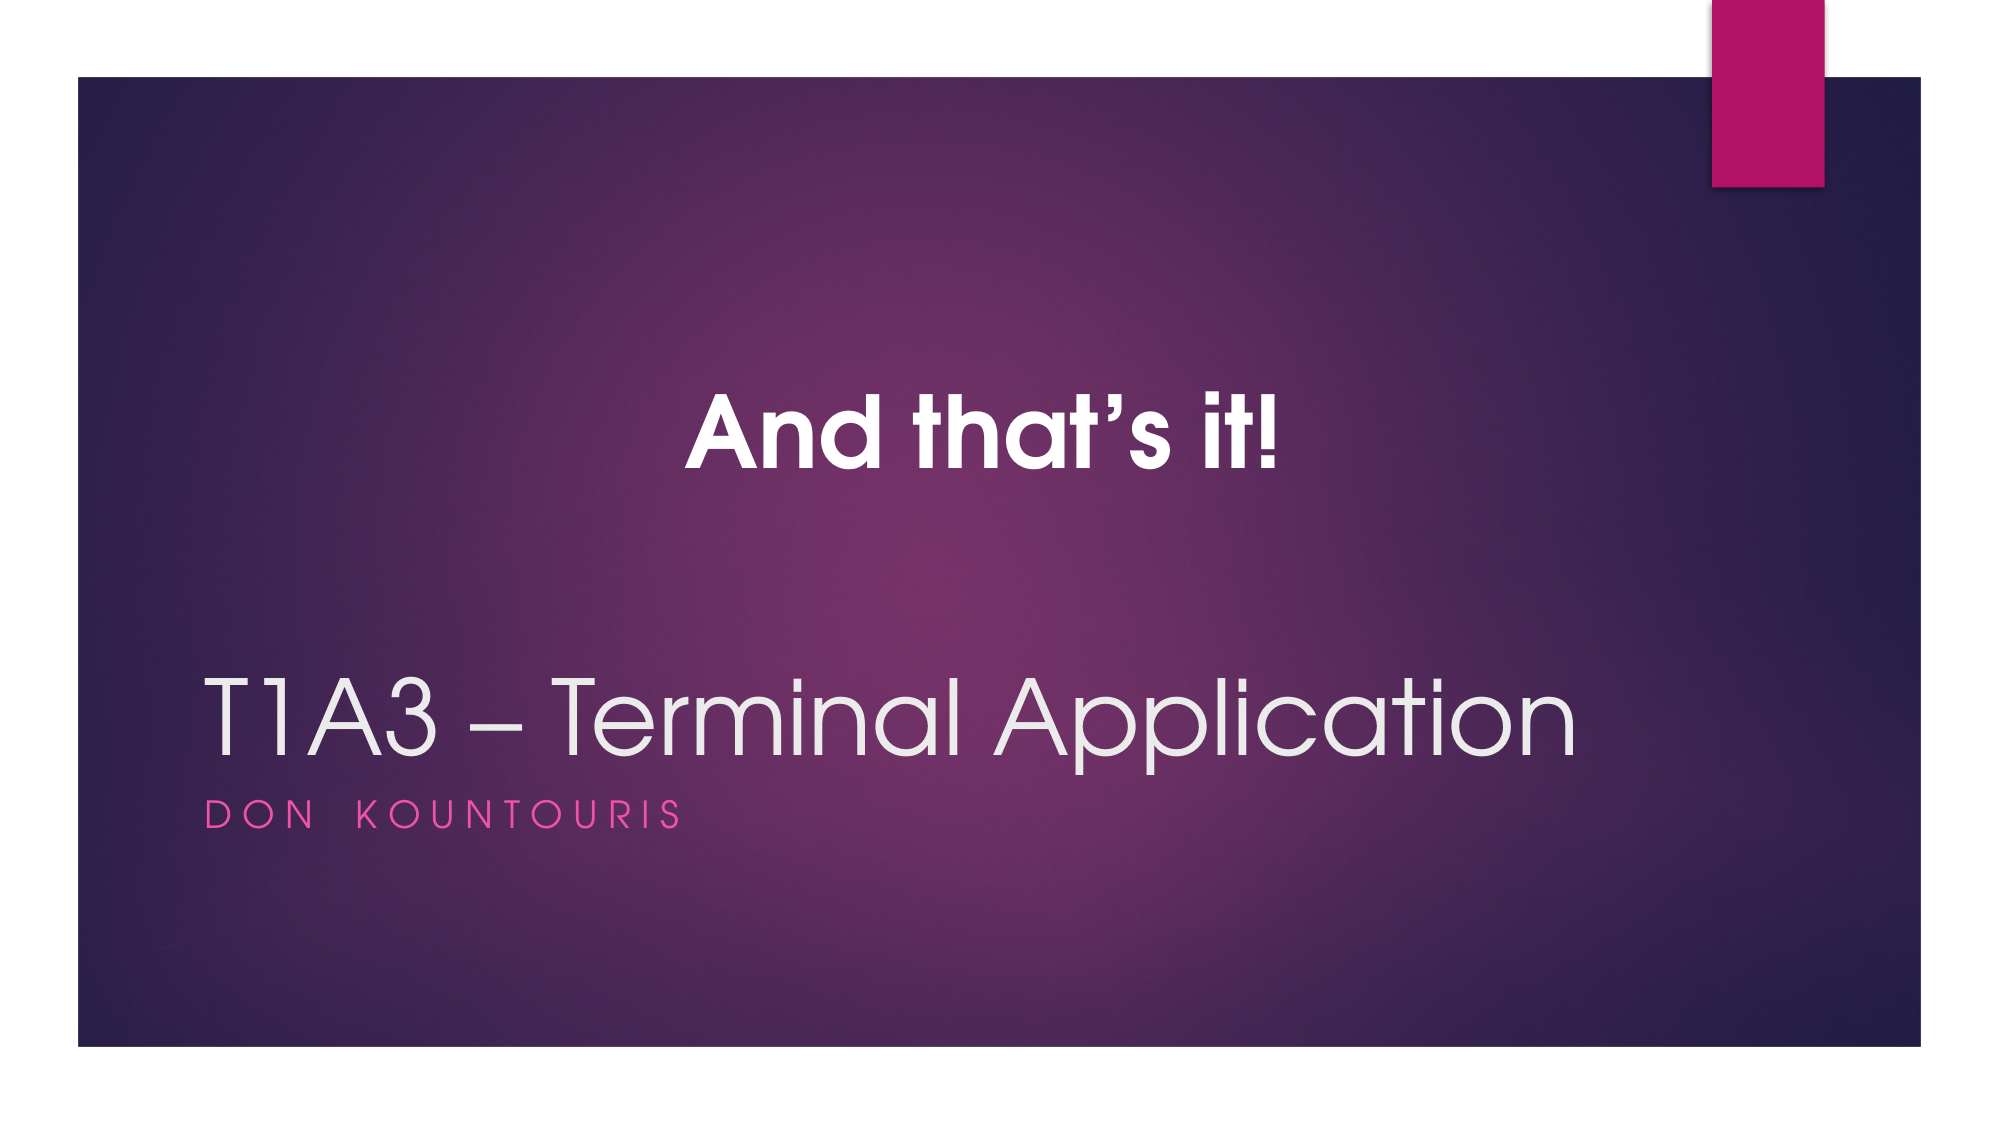

# T1A3 – Terminal Application
And that’s it!
D o n    K o u n t o u r I s